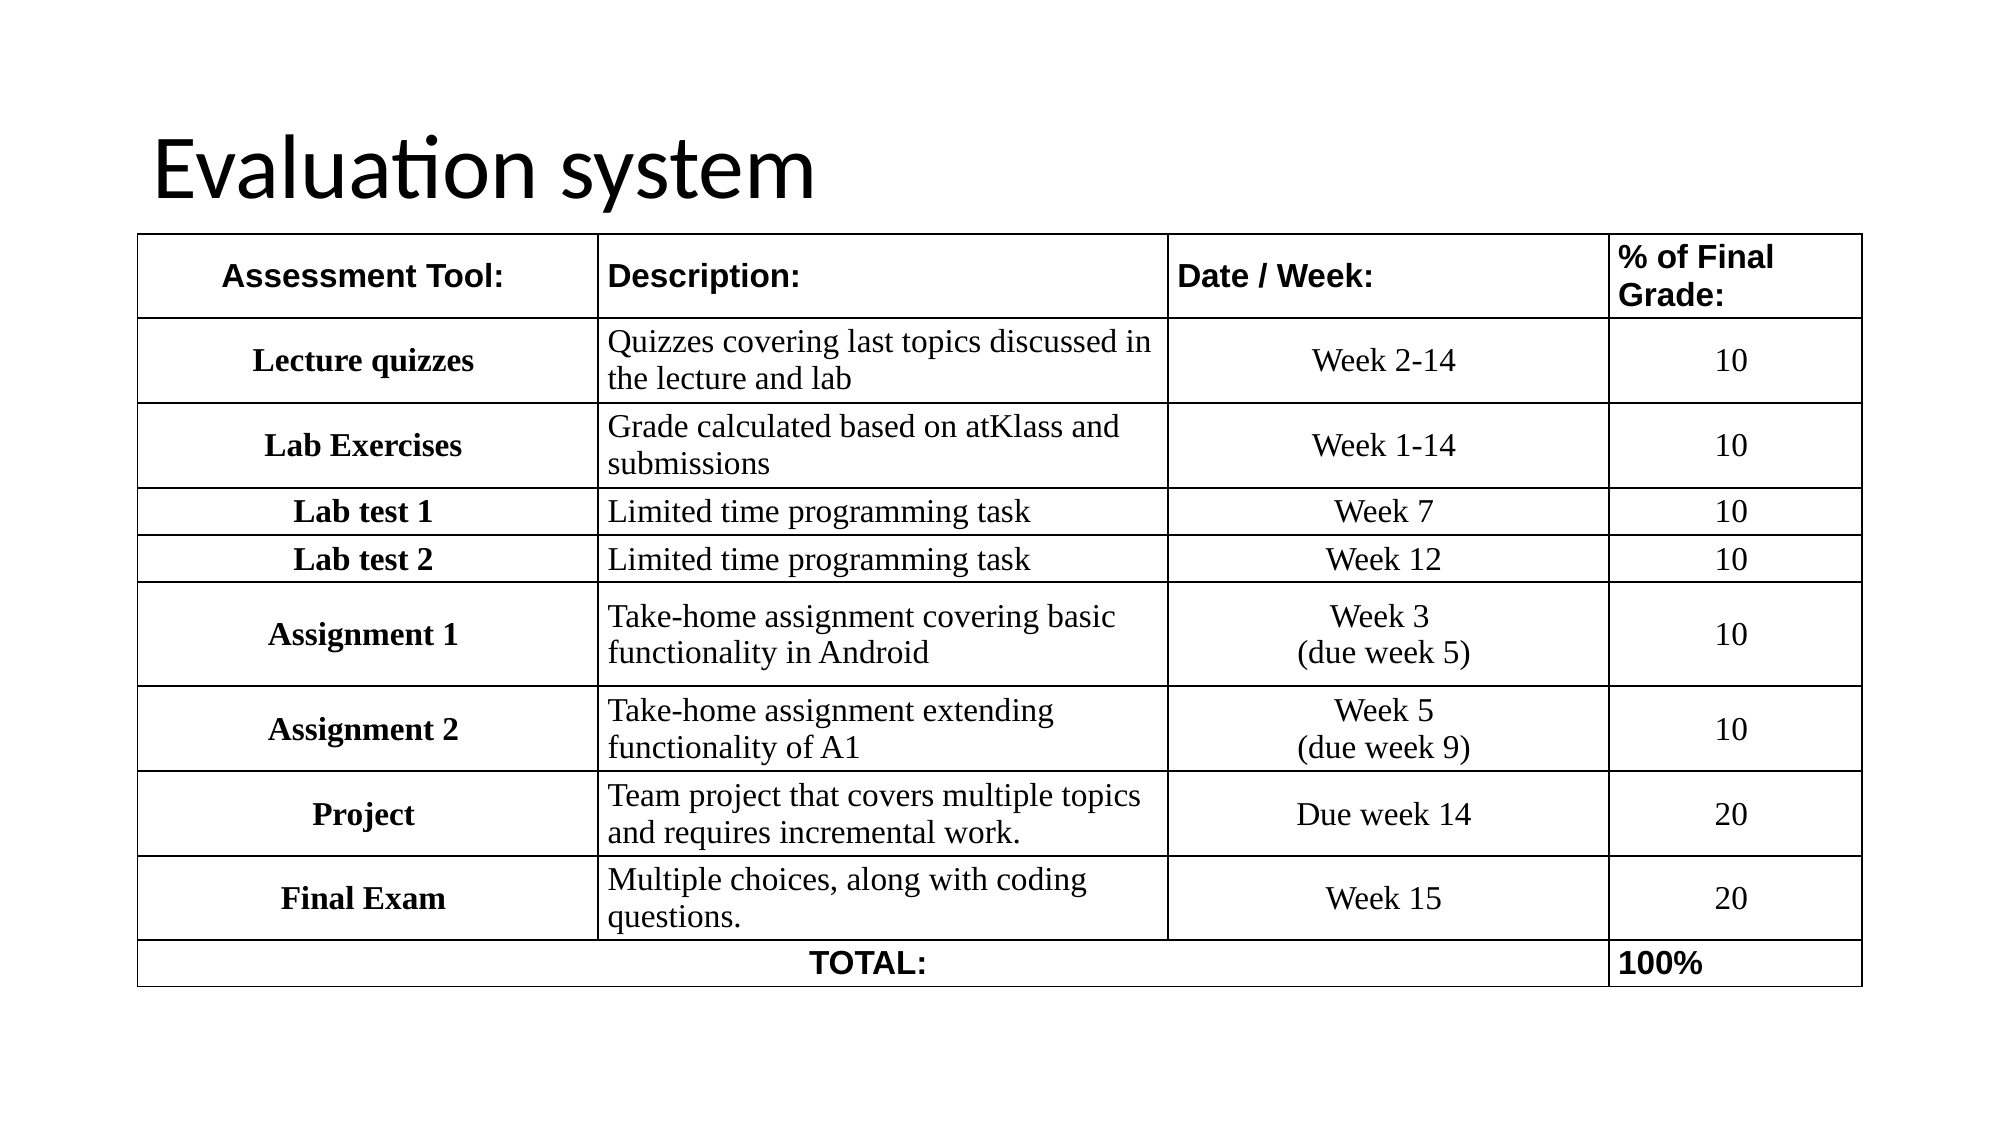

# Evaluation system
| Assessment Tool: | Description: | Date / Week: | % of Final Grade: |
| --- | --- | --- | --- |
| Lecture quizzes | Quizzes covering last topics discussed in the lecture and lab | Week 2-14 | 10 |
| Lab Exercises | Grade calculated based on atKlass and submissions | Week 1-14 | 10 |
| Lab test 1 | Limited time programming task | Week 7 | 10 |
| Lab test 2 | Limited time programming task | Week 12 | 10 |
| Assignment 1 | Take-home assignment covering basic functionality in Android | Week 3   (due week 5) | 10 |
| Assignment 2 | Take-home assignment extending functionality of A1 | Week 5  (due week 9) | 10 |
| Project | Team project that covers multiple topics and requires incremental work. | Due week 14 | 20 |
| Final Exam | Multiple choices, along with coding questions. | Week 15 | 20 |
| TOTAL: |  |  | 100% |